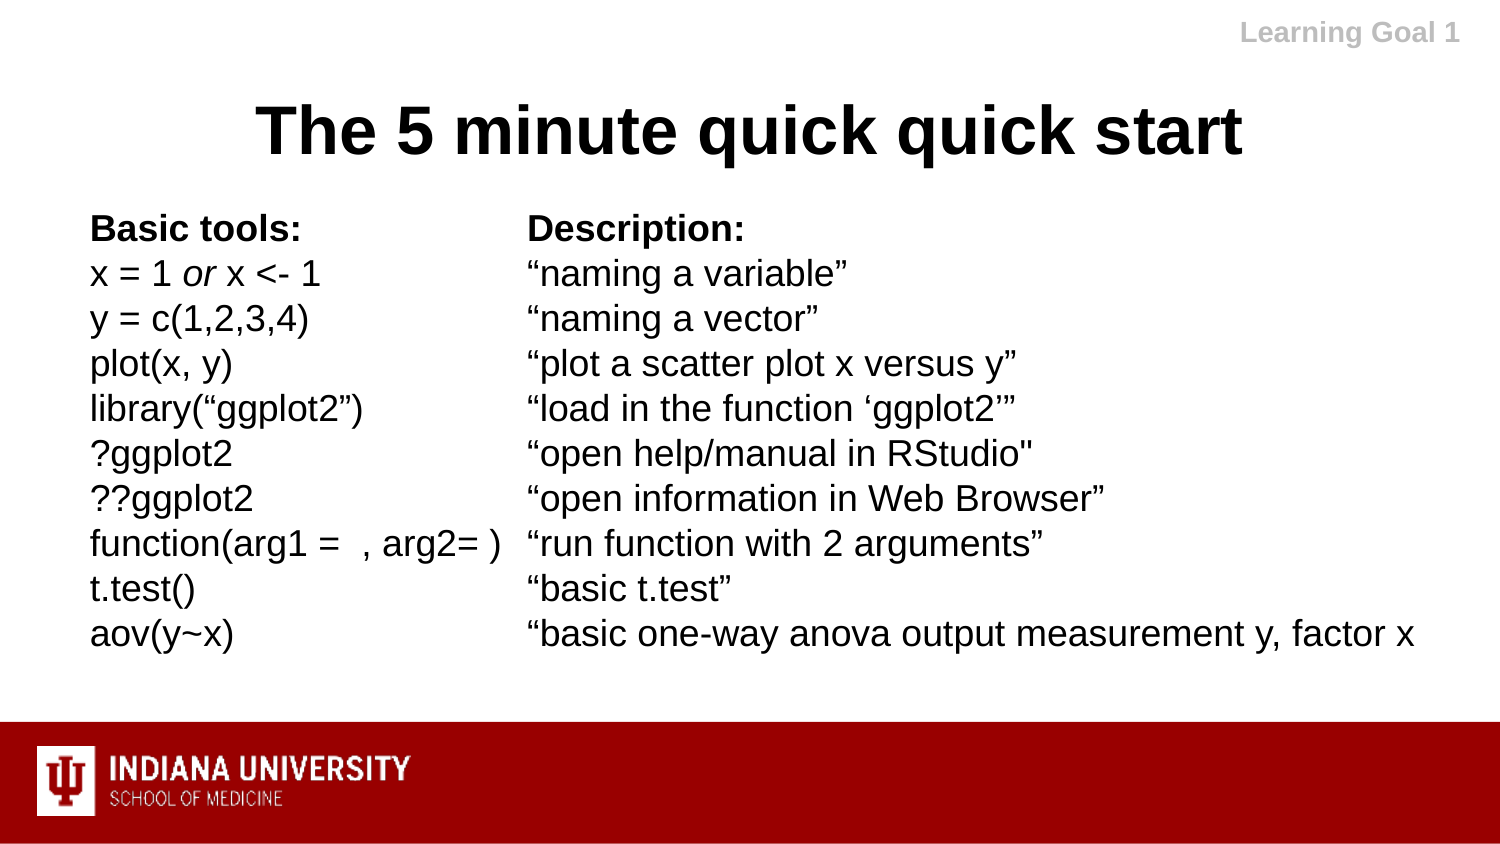

Learning Goal 1
# The 5 minute quick quick start
Description:
“naming a variable”
“naming a vector”
“plot a scatter plot x versus y”
“load in the function ‘ggplot2’”
“open help/manual in RStudio"
“open information in Web Browser”
“run function with 2 arguments”
“basic t.test”
“basic one-way anova output measurement y, factor x
Basic tools:
x = 1 or x <- 1
y = c(1,2,3,4)
plot(x, y)
library(“ggplot2”)
?ggplot2
??ggplot2
function(arg1 =  , arg2= )
t.test()
aov(y~x)